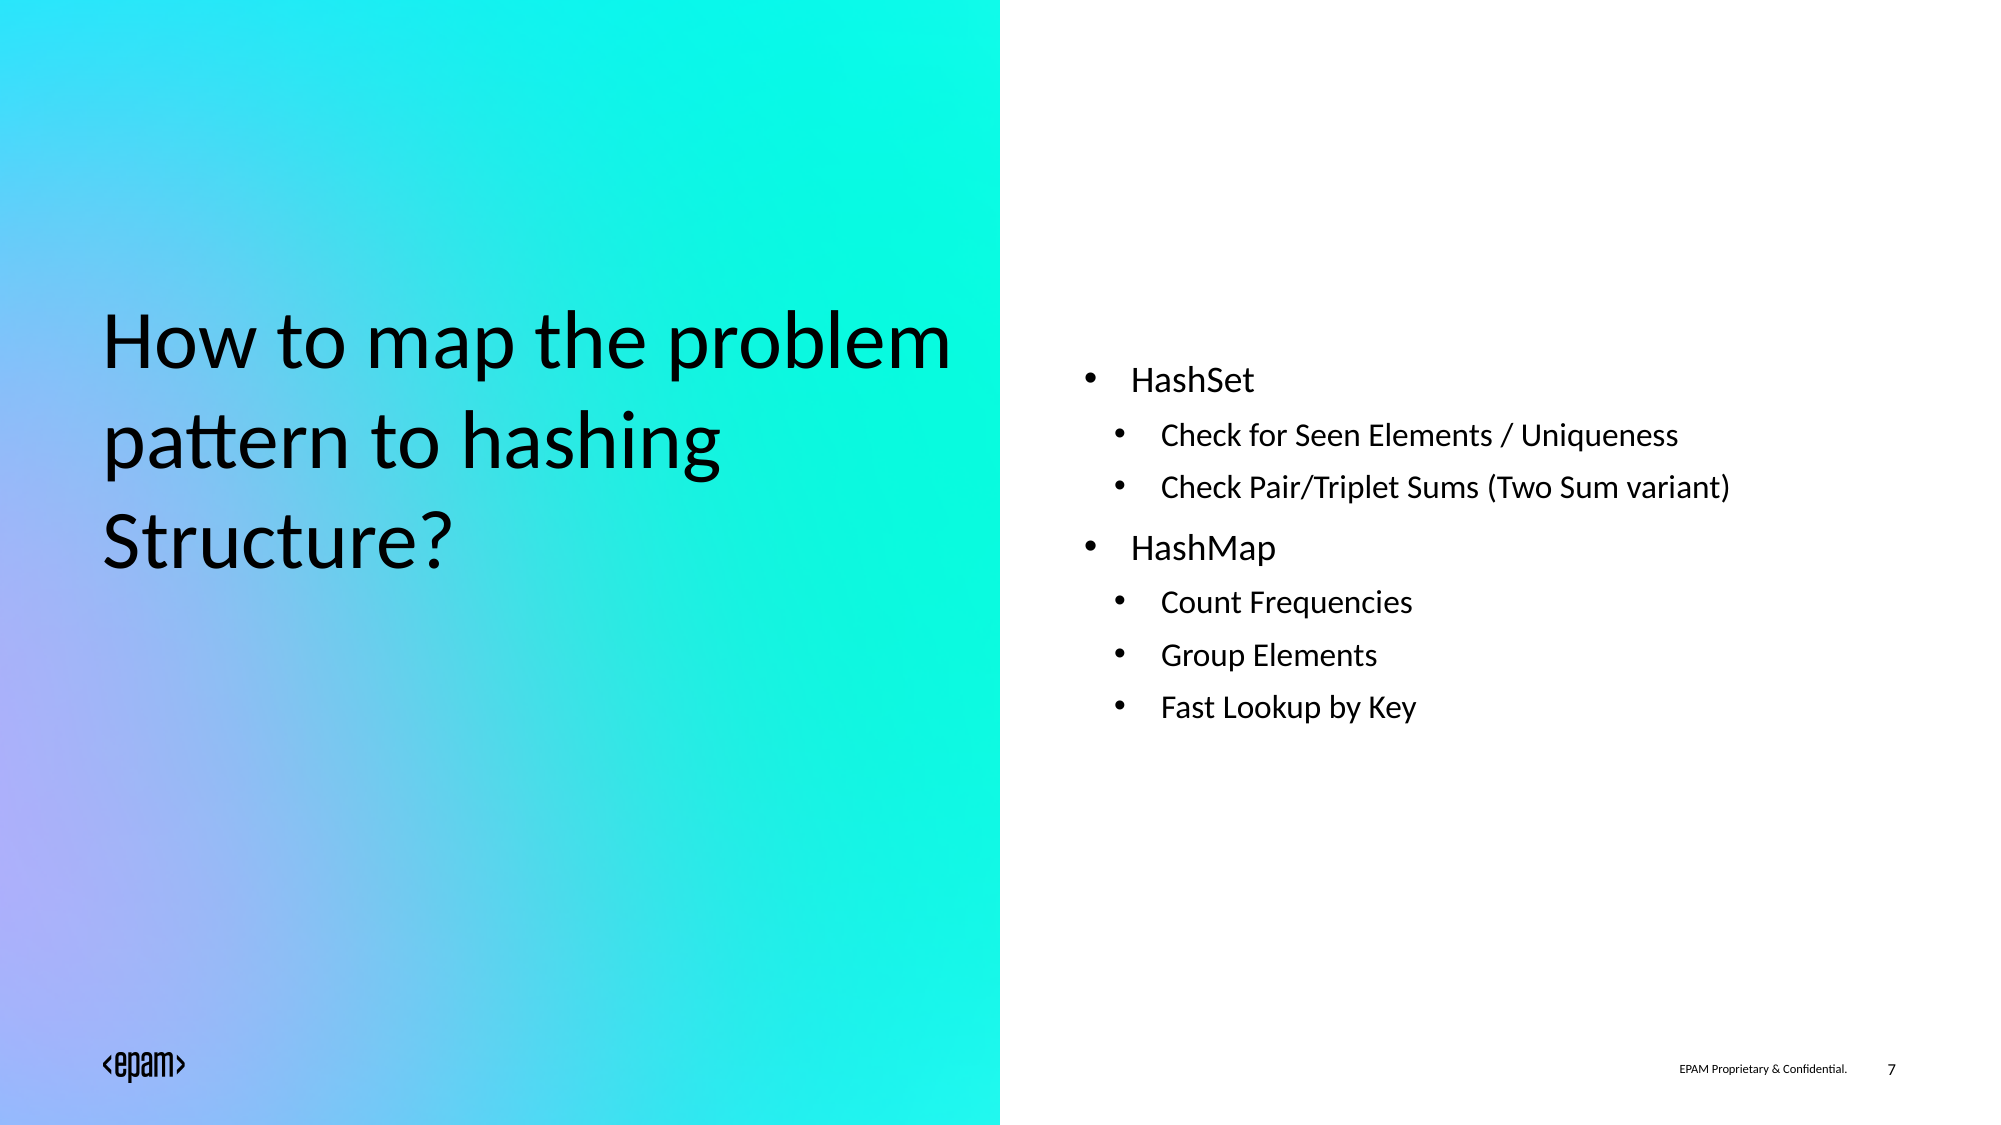

# How to map the problem pattern to hashing Structure?
HashSet
Check for Seen Elements / Uniqueness
Check Pair/Triplet Sums (Two Sum variant)
HashMap
Count Frequencies
Group Elements
Fast Lookup by Key